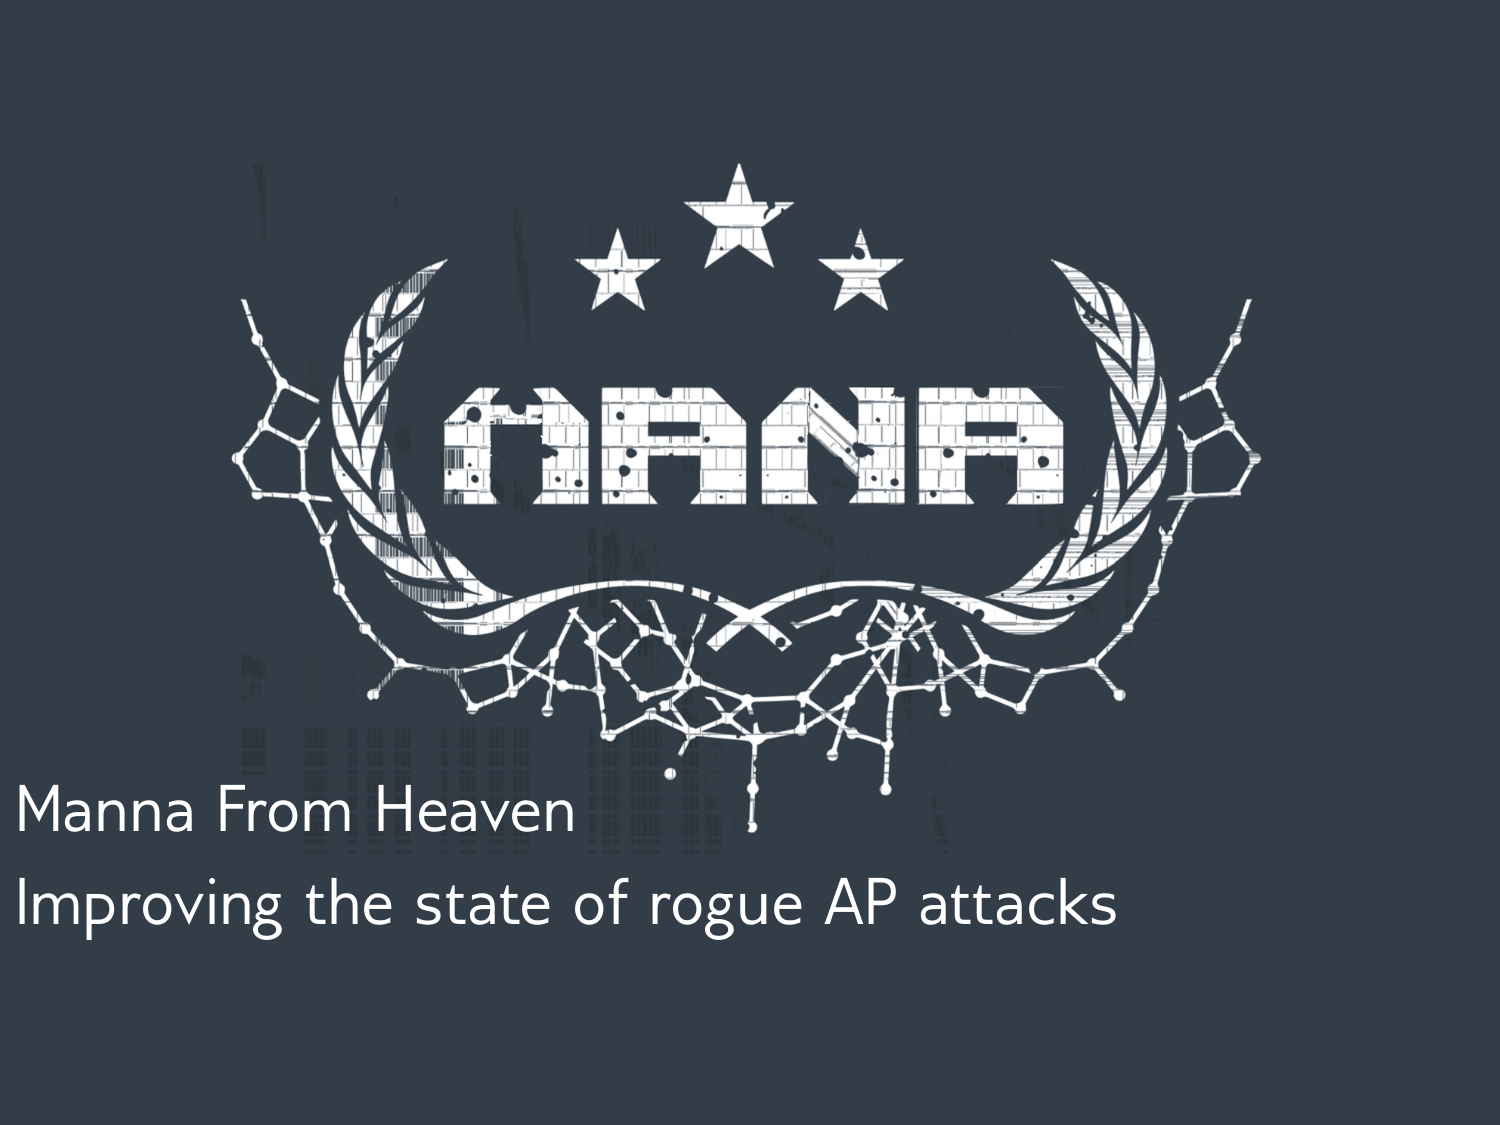

Manna From Heaven
Improving the state of rogue AP attacks